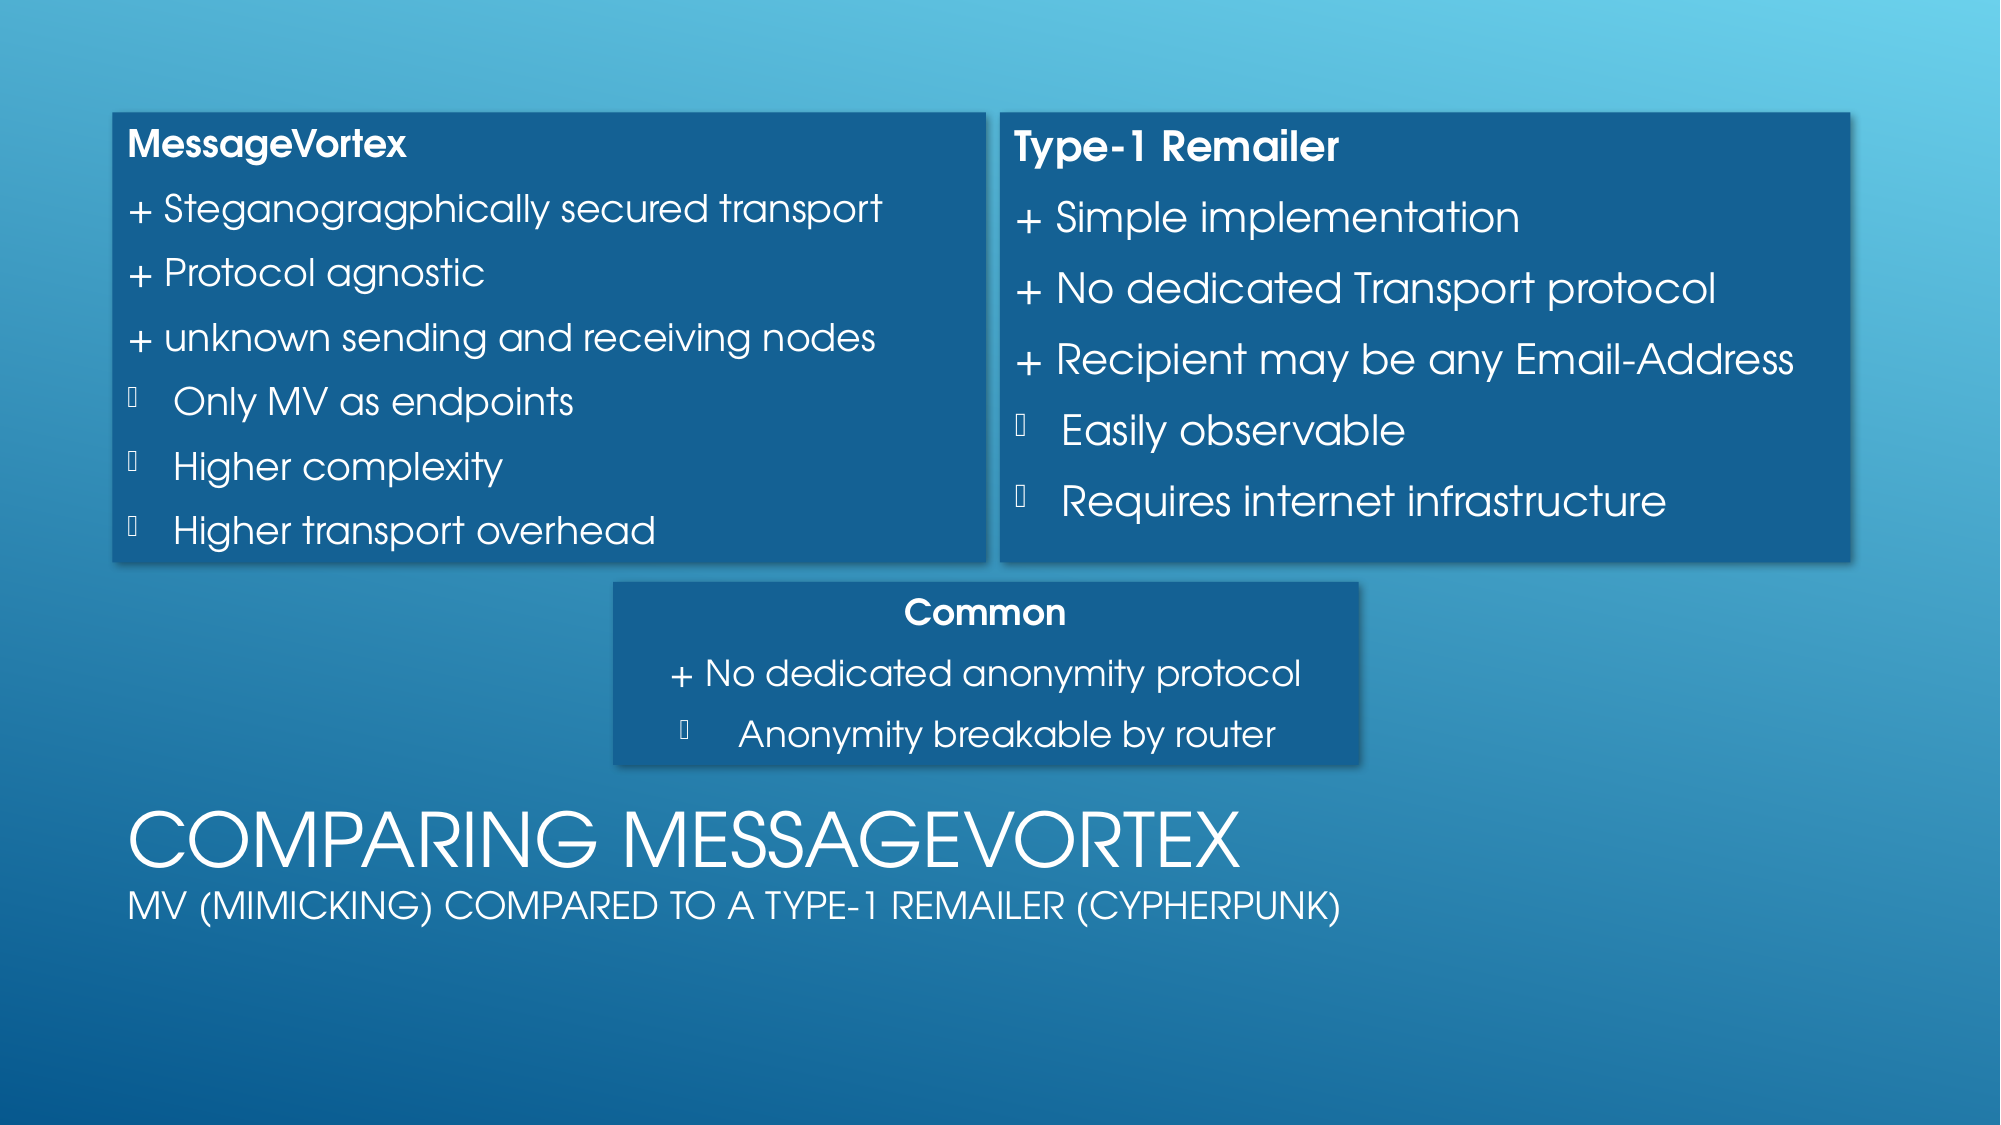

Type-1 Remailer
+ Simple implementation
+ No dedicated Transport protocol
+ Recipient may be any Email-Address
Easily observable
Requires internet infrastructure
MessageVortex
+ Steganogragphically secured transport
+ Protocol agnostic
+ unknown sending and receiving nodes
Only MV as endpoints
Higher complexity
Higher transport overhead
Common
+ No dedicated anonymity protocol
Anonymity breakable by router
# Comparing MessageVortex MV (Mimicking) compared to a type-1 remailer (Cypherpunk)